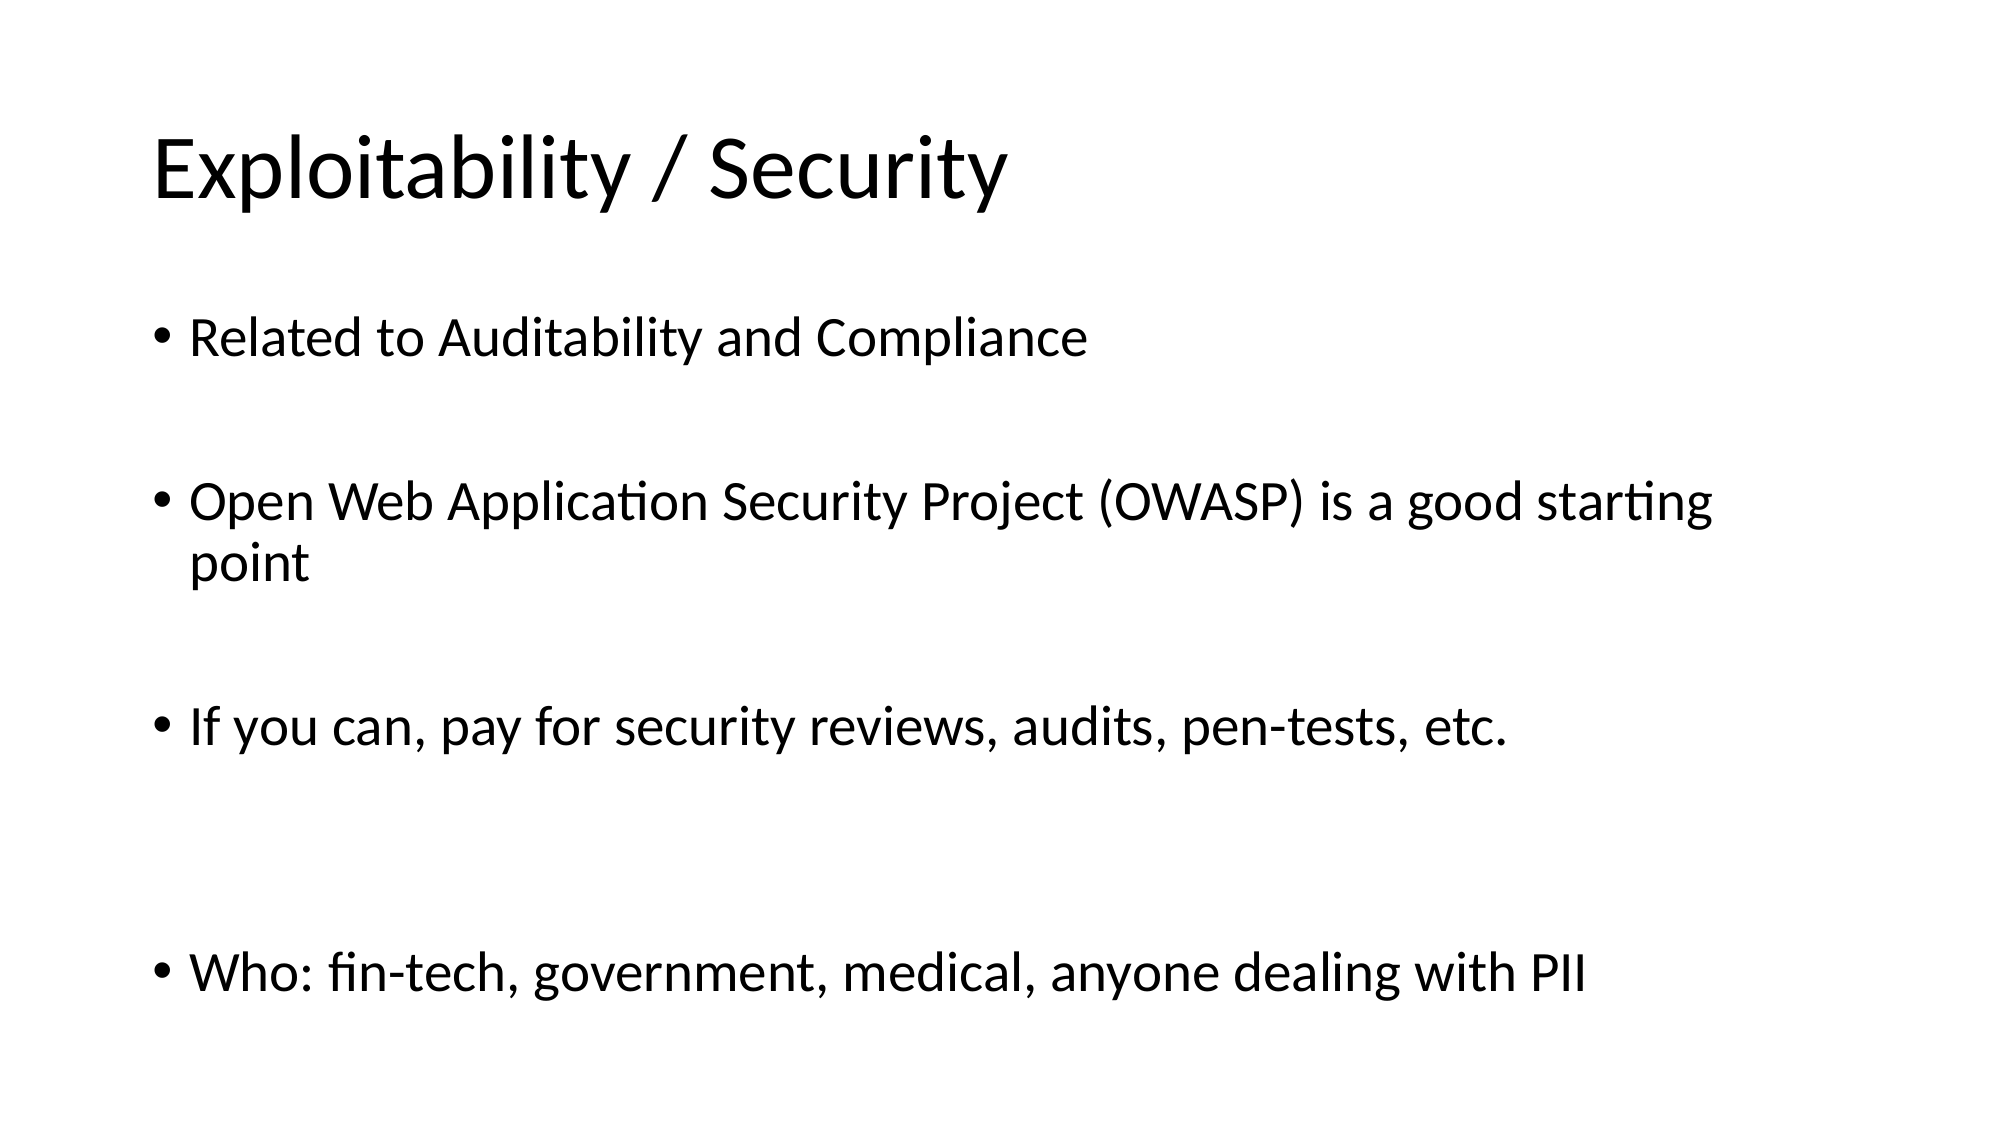

# Exploitability / Security
Related to Auditability and Compliance

Open Web Application Security Project (OWASP) is a good starting point

If you can, pay for security reviews, audits, pen-tests, etc.

Who: fin-tech, government, medical, anyone dealing with PII